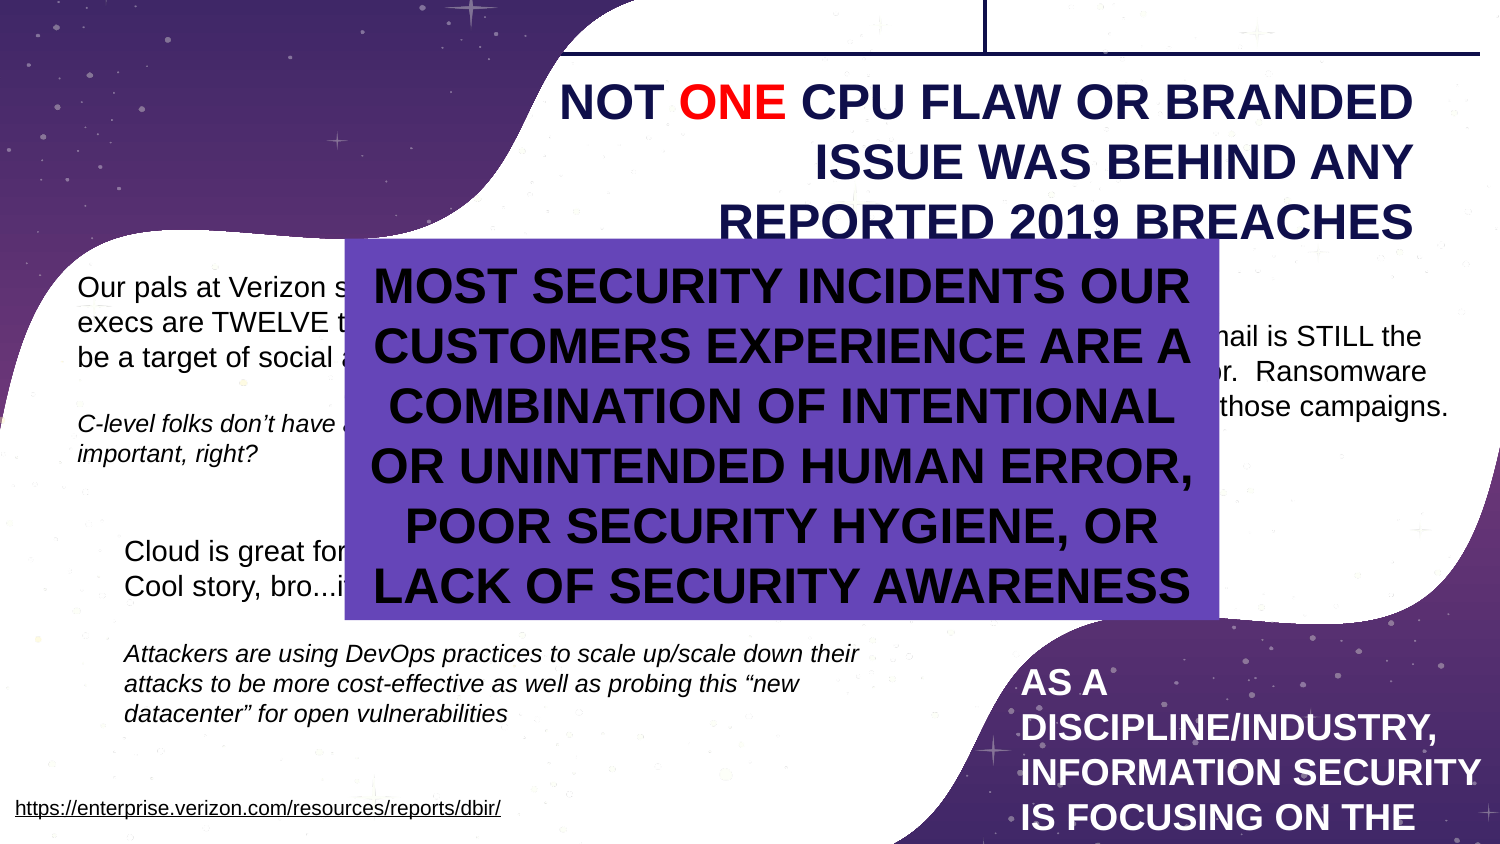

# NOT ONE CPU FLAW OR BRANDED ISSUE WAS BEHIND ANY REPORTED 2019 BREACHES
MOST SECURITY INCIDENTS OUR CUSTOMERS EXPERIENCE ARE A COMBINATION OF INTENTIONAL OR UNINTENDED HUMAN ERROR, POOR SECURITY HYGIENE, OR LACK OF SECURITY AWARENESS
Our pals at Verizon state the C-level execs are TWELVE times more likely to be a target of social attacks.

C-level folks don’t have access to anything important, right?
Malware delivered via e-mail is STILL the most popular attack vector.  Ransomware was involved in ~ 24% of those campaigns.
Cloud is great for yours and your customers’ businesses?  Cool story, bro...it’s great for the attackers too!

Attackers are using DevOps practices to scale up/scale down their attacks to be more cost-effective as well as probing this “new datacenter” for open vulnerabilities
AS A DISCIPLINE/INDUSTRY, INFORMATION SECURITY IS FOCUSING ON THE WRONG THREATS!
https://enterprise.verizon.com/resources/reports/dbir/